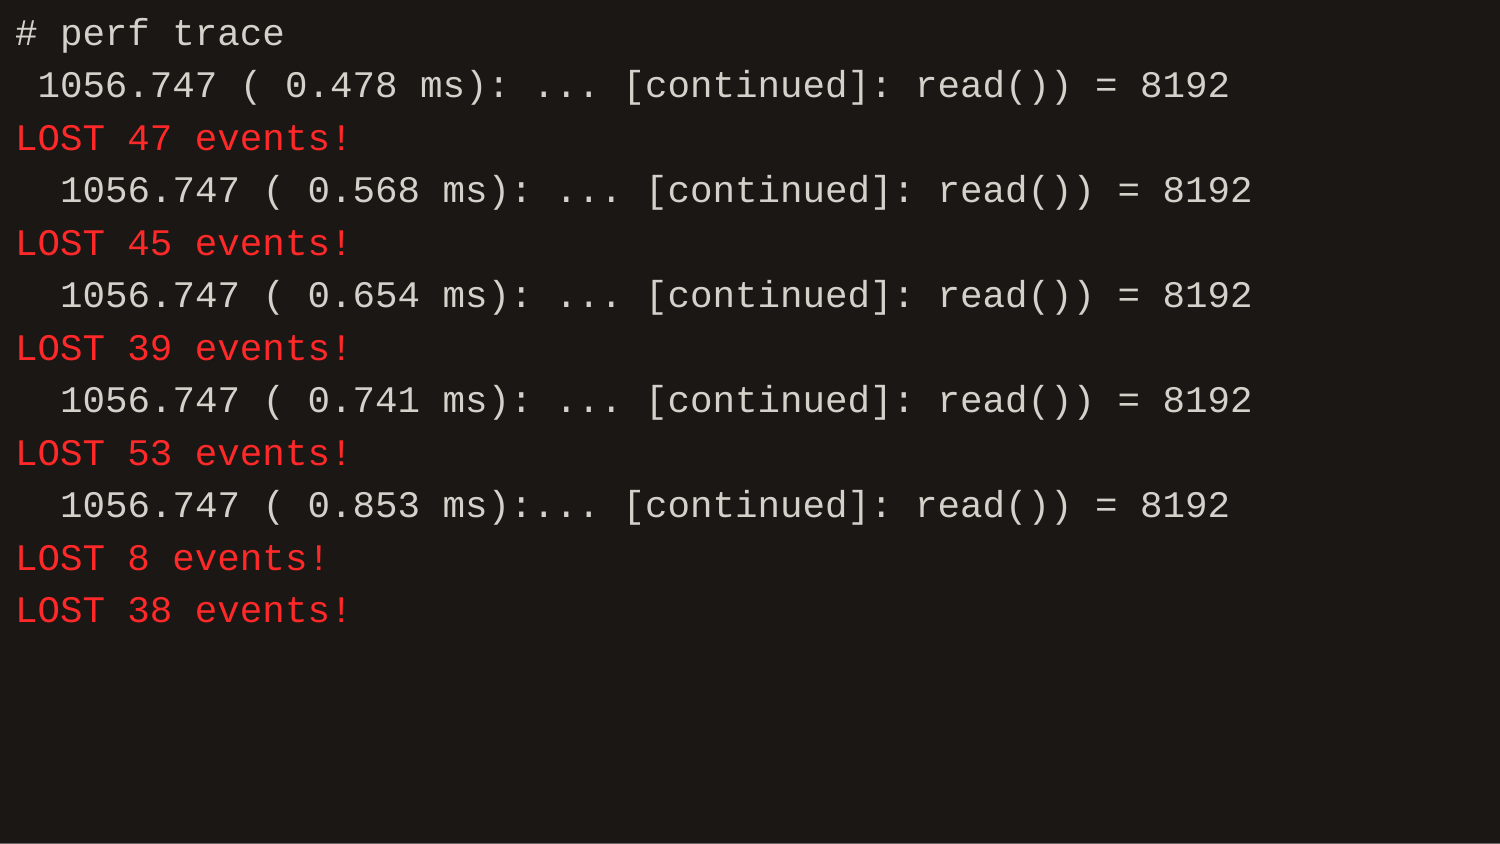

# perf trace
 1056.747 ( 0.478 ms): ... [continued]: read()) = 8192
LOST 47 events!
  1056.747 ( 0.568 ms): ... [continued]: read()) = 8192
LOST 45 events!
  1056.747 ( 0.654 ms): ... [continued]: read()) = 8192
LOST 39 events!
  1056.747 ( 0.741 ms): ... [continued]: read()) = 8192
LOST 53 events!
  1056.747 ( 0.853 ms):... [continued]: read()) = 8192
LOST 8 events!
LOST 38 events!